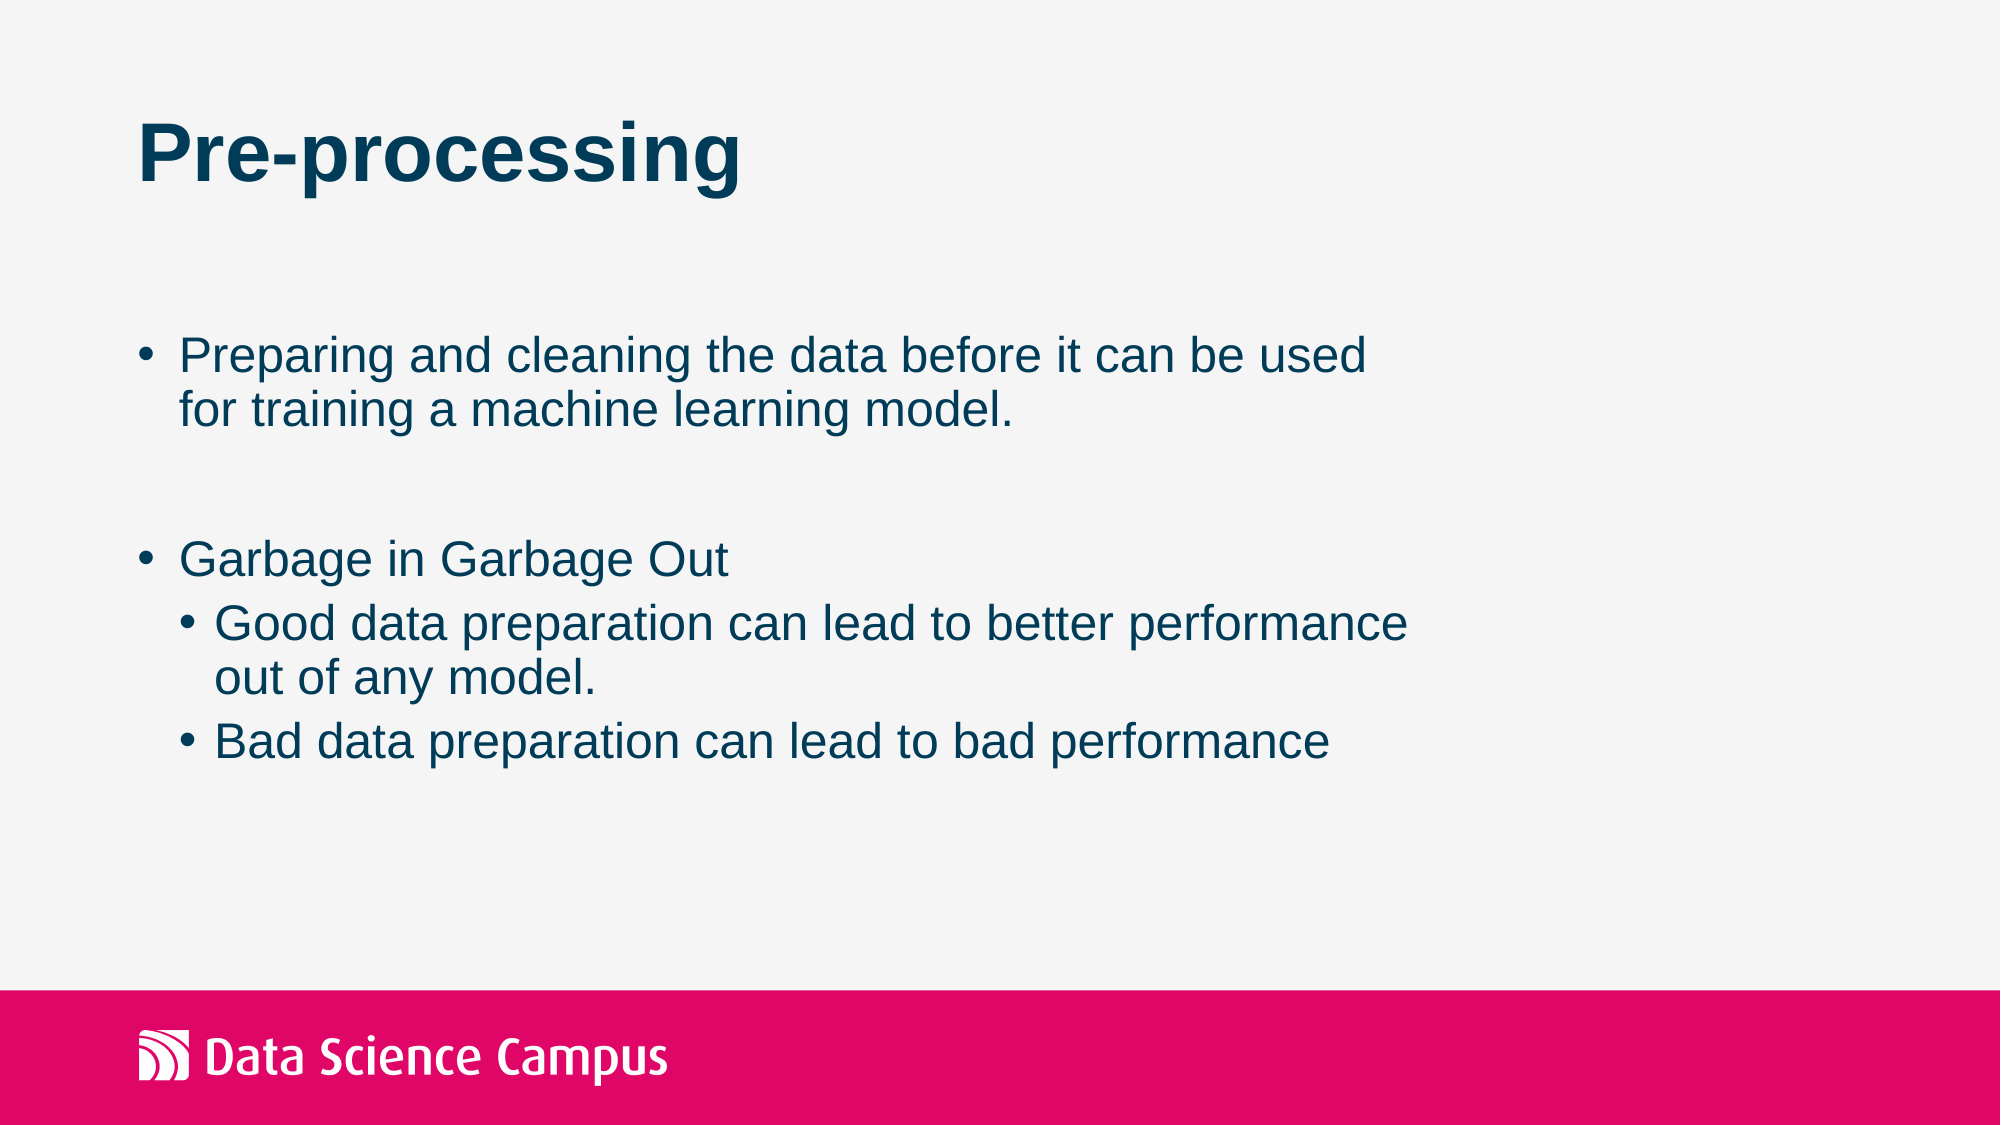

# Pre-processing

Preparing and cleaning the data before it can be used for training a machine learning model.

Garbage in Garbage Out
Good data preparation can lead to better performance out of any model.
Bad data preparation can lead to bad performance